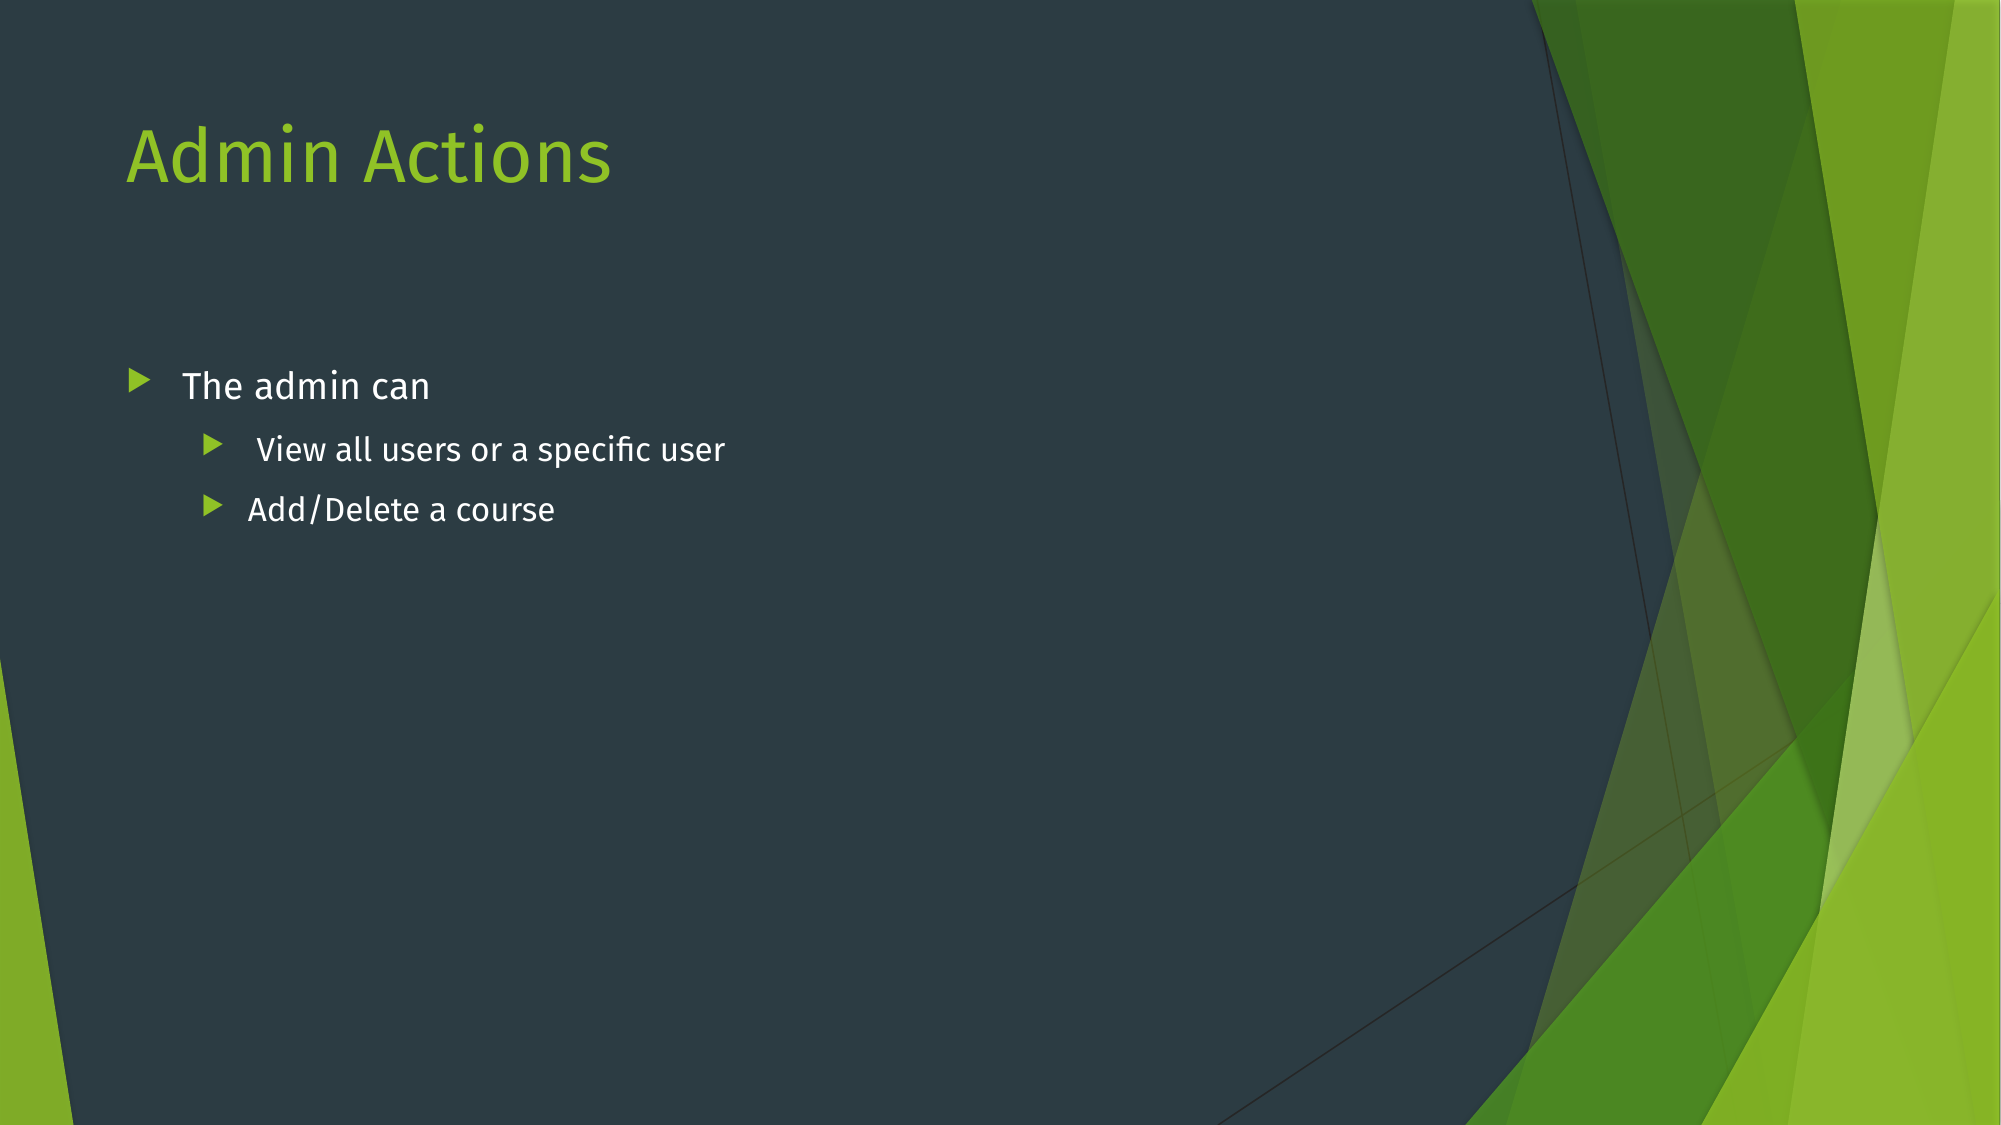

# Admin Actions
The admin can
 View all users or a specific user
Add/Delete a course